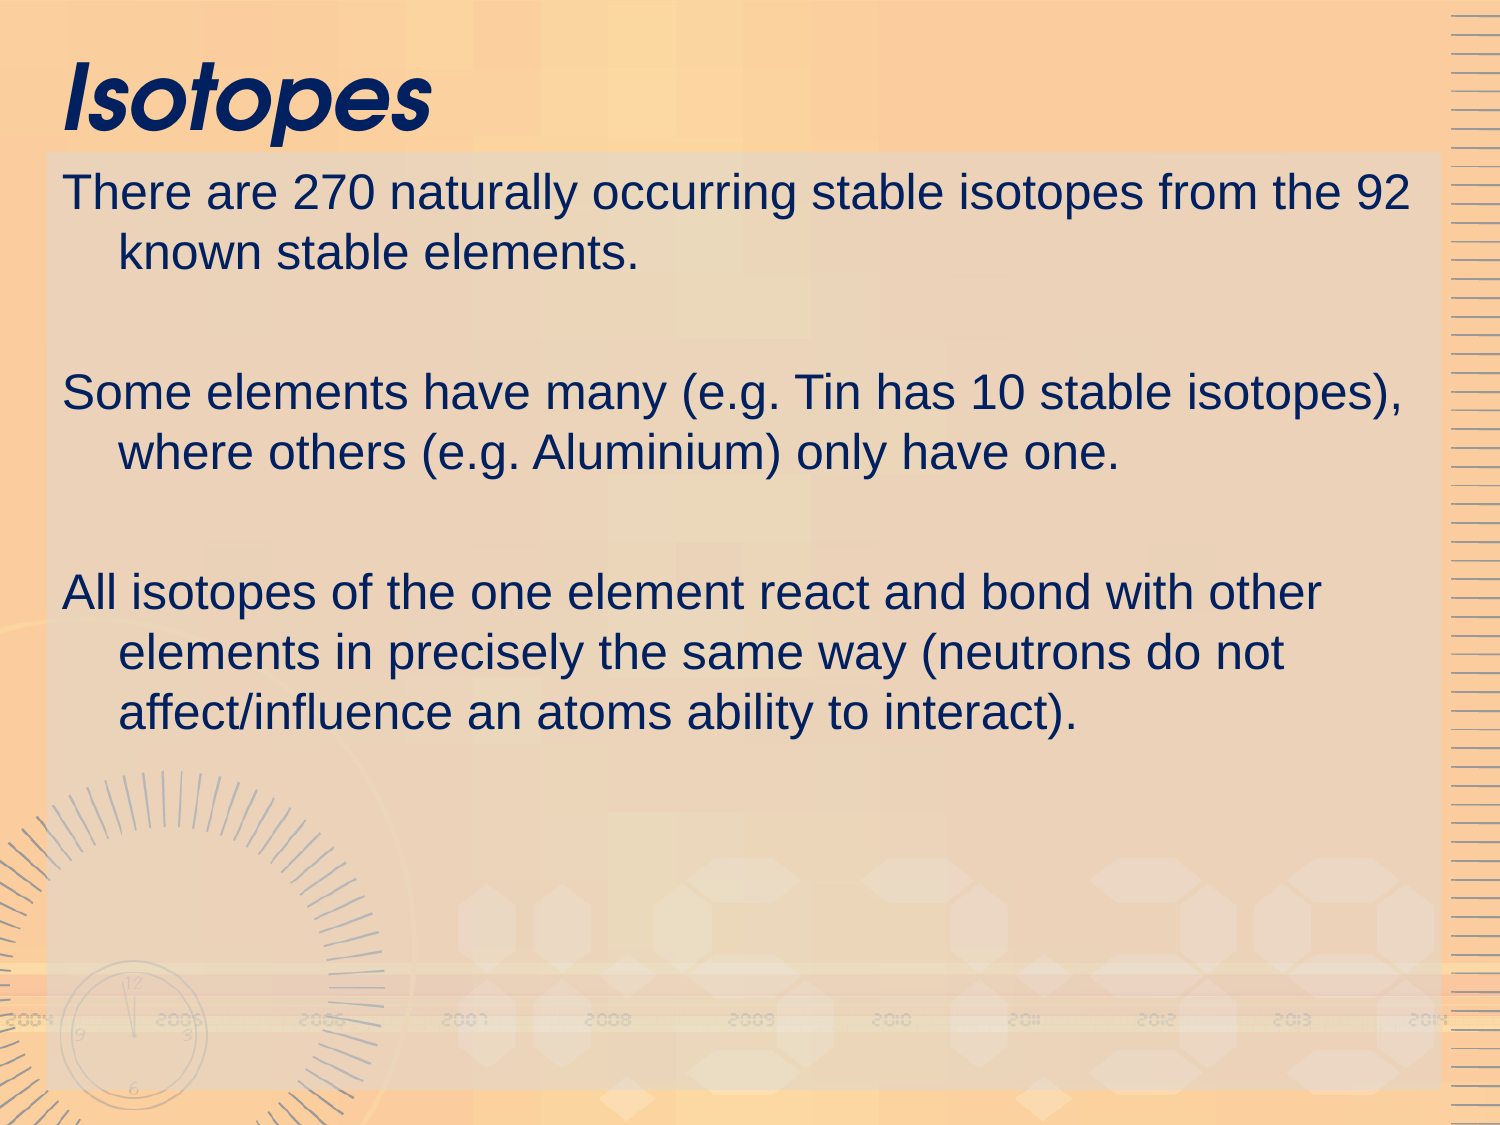

# Isotopes
There are 270 naturally occurring stable isotopes from the 92 known stable elements.

Some elements have many (e.g. Tin has 10 stable isotopes), where others (e.g. Aluminium) only have one.

All isotopes of the one element react and bond with other elements in precisely the same way (neutrons do not affect/influence an atoms ability to interact).